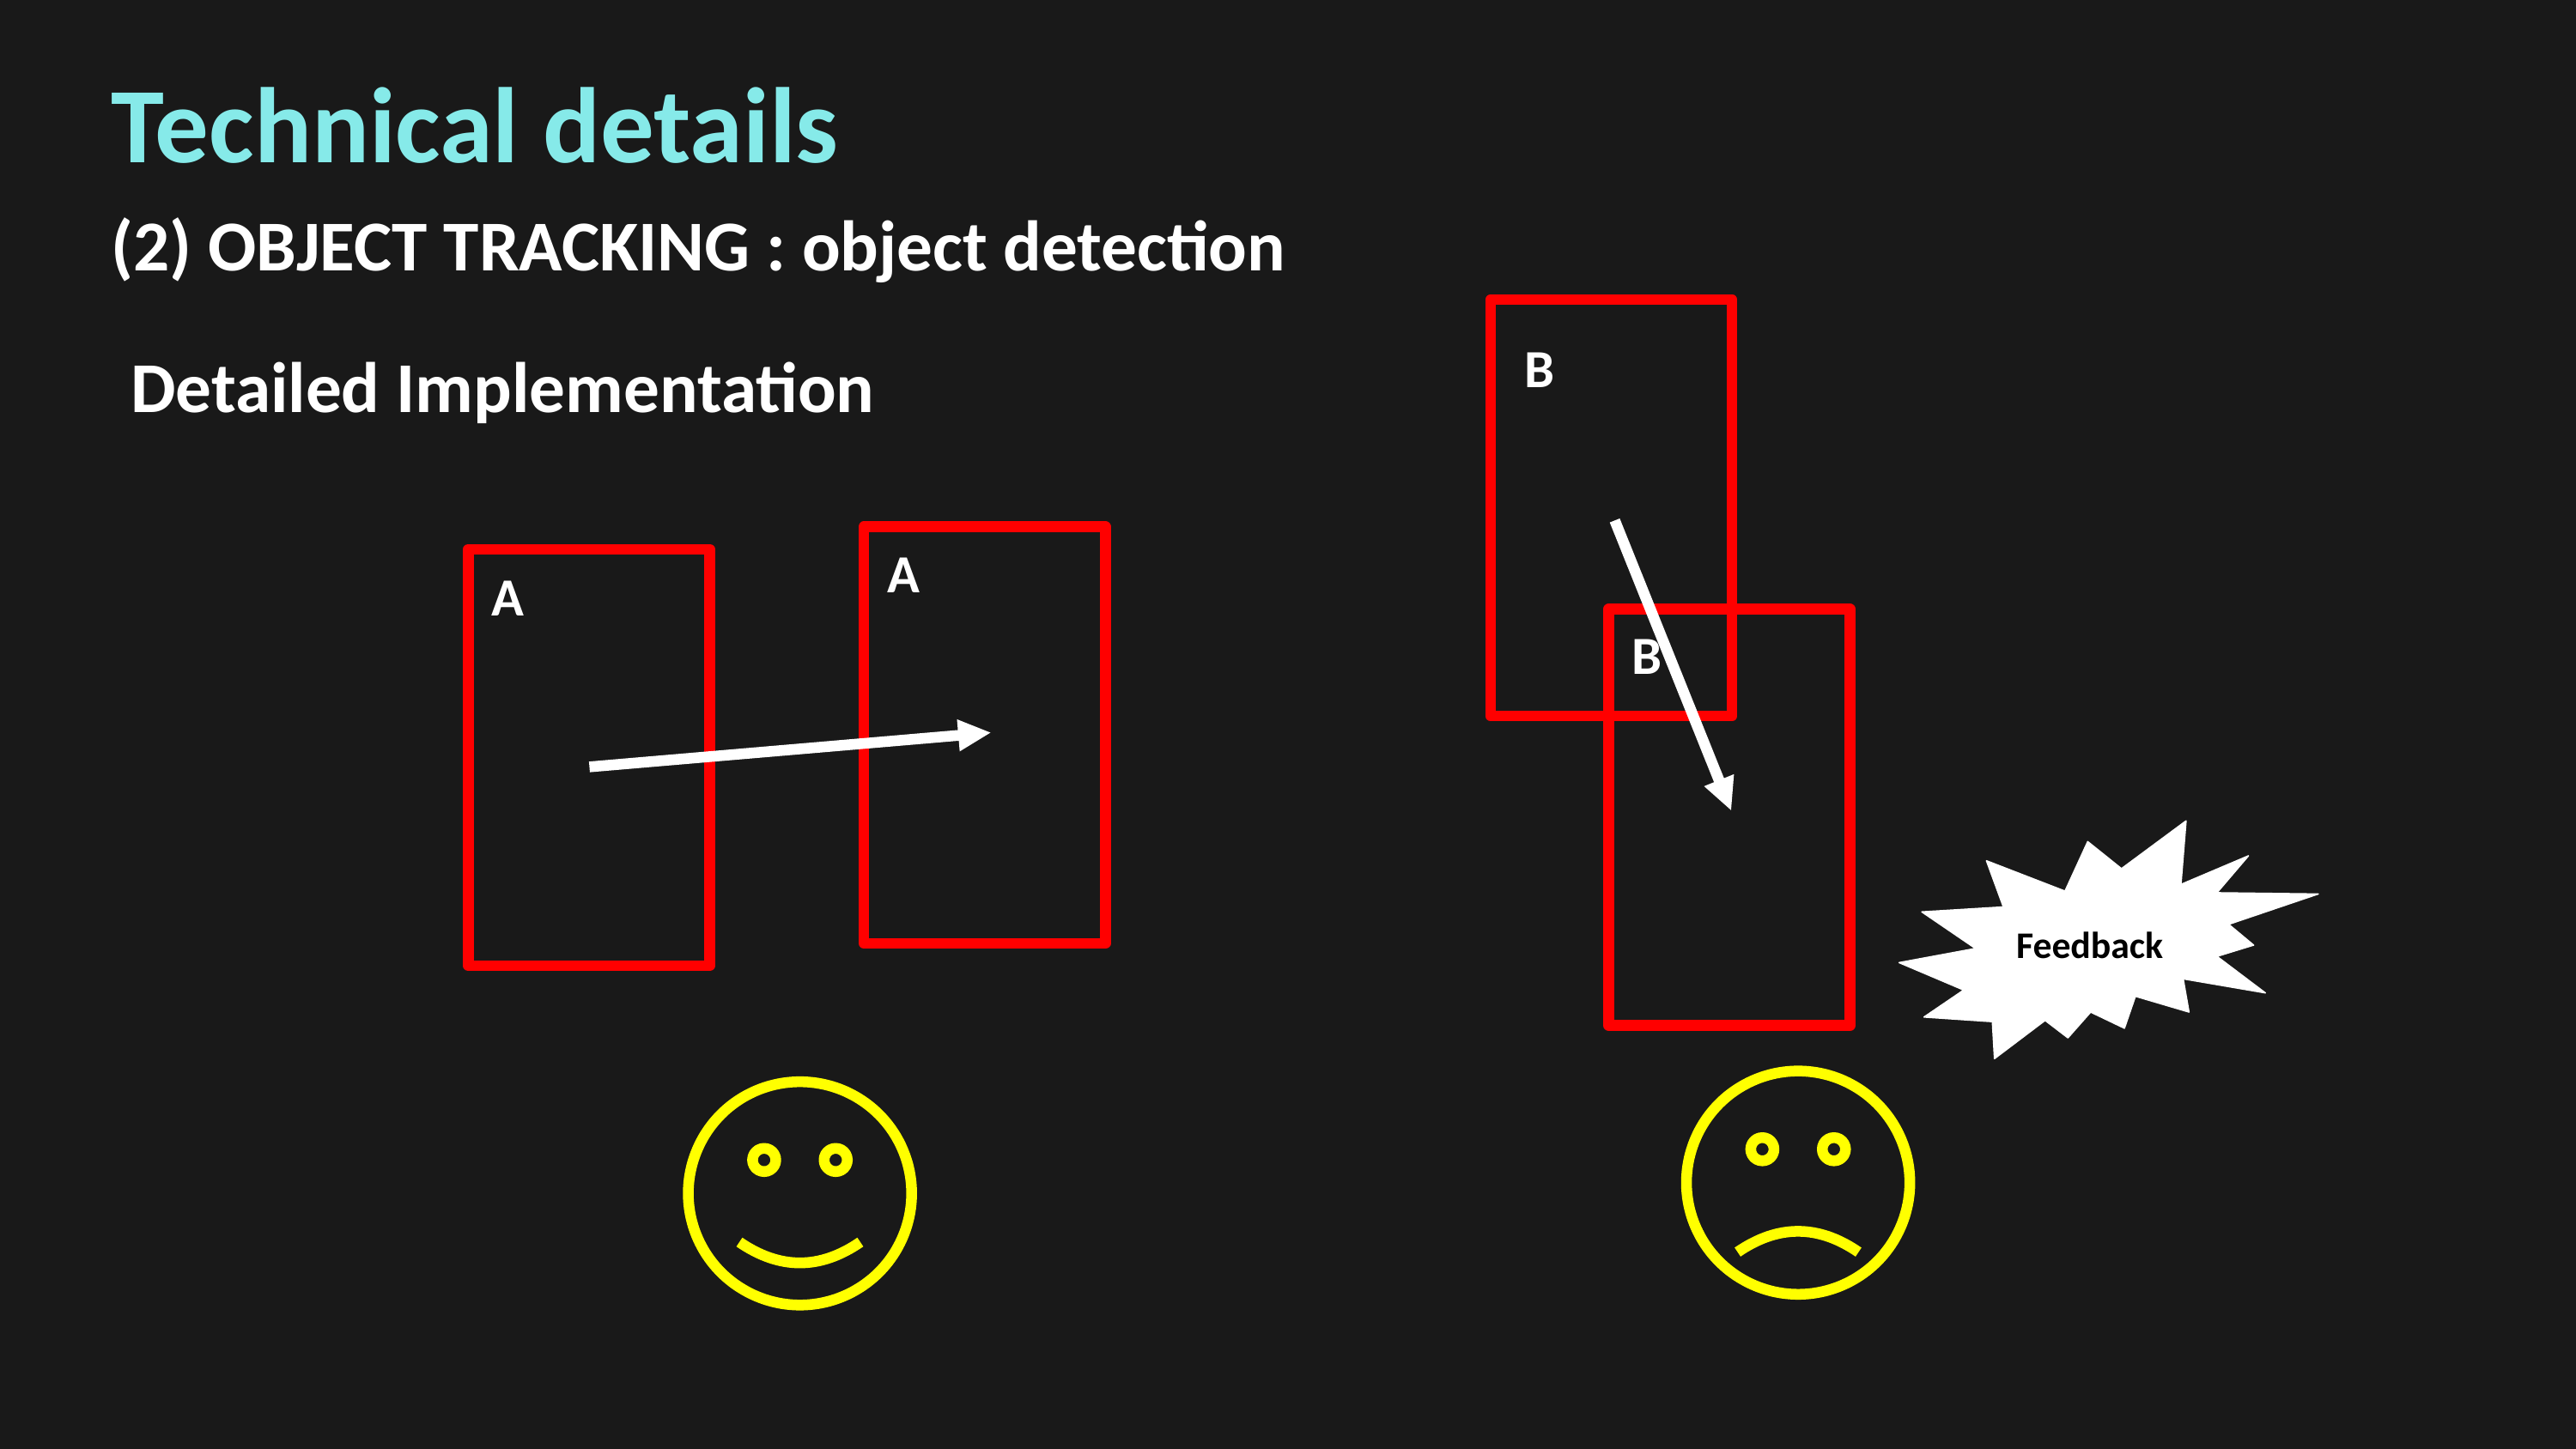

Technical details

(2) OBJECT TRACKING : object detection

B
Detailed Implementation
A

A
B

Feedback